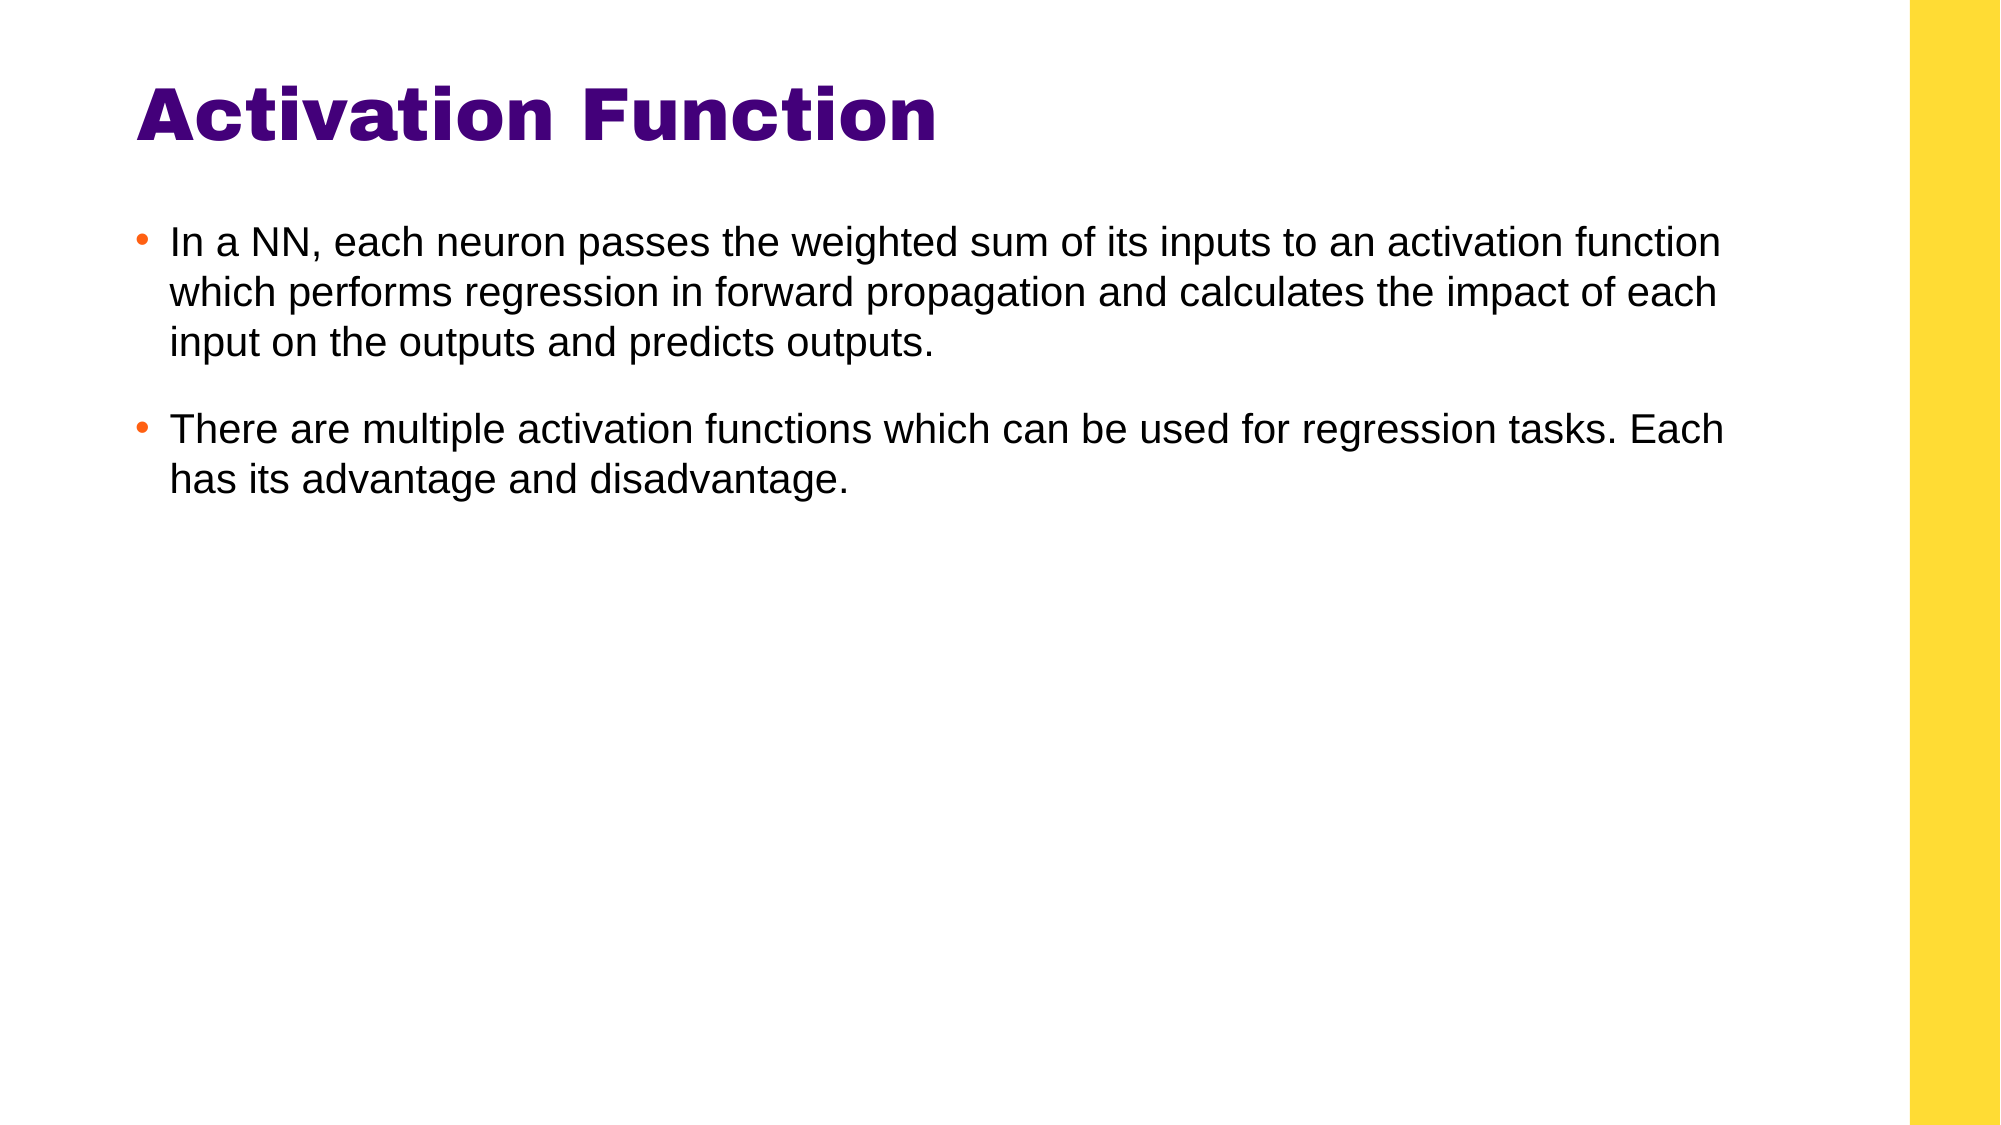

# Activation Function
In a NN, each neuron passes the weighted sum of its inputs to an activation function which performs regression in forward propagation and calculates the impact of each input on the outputs and predicts outputs.
There are multiple activation functions which can be used for regression tasks. Each has its advantage and disadvantage.